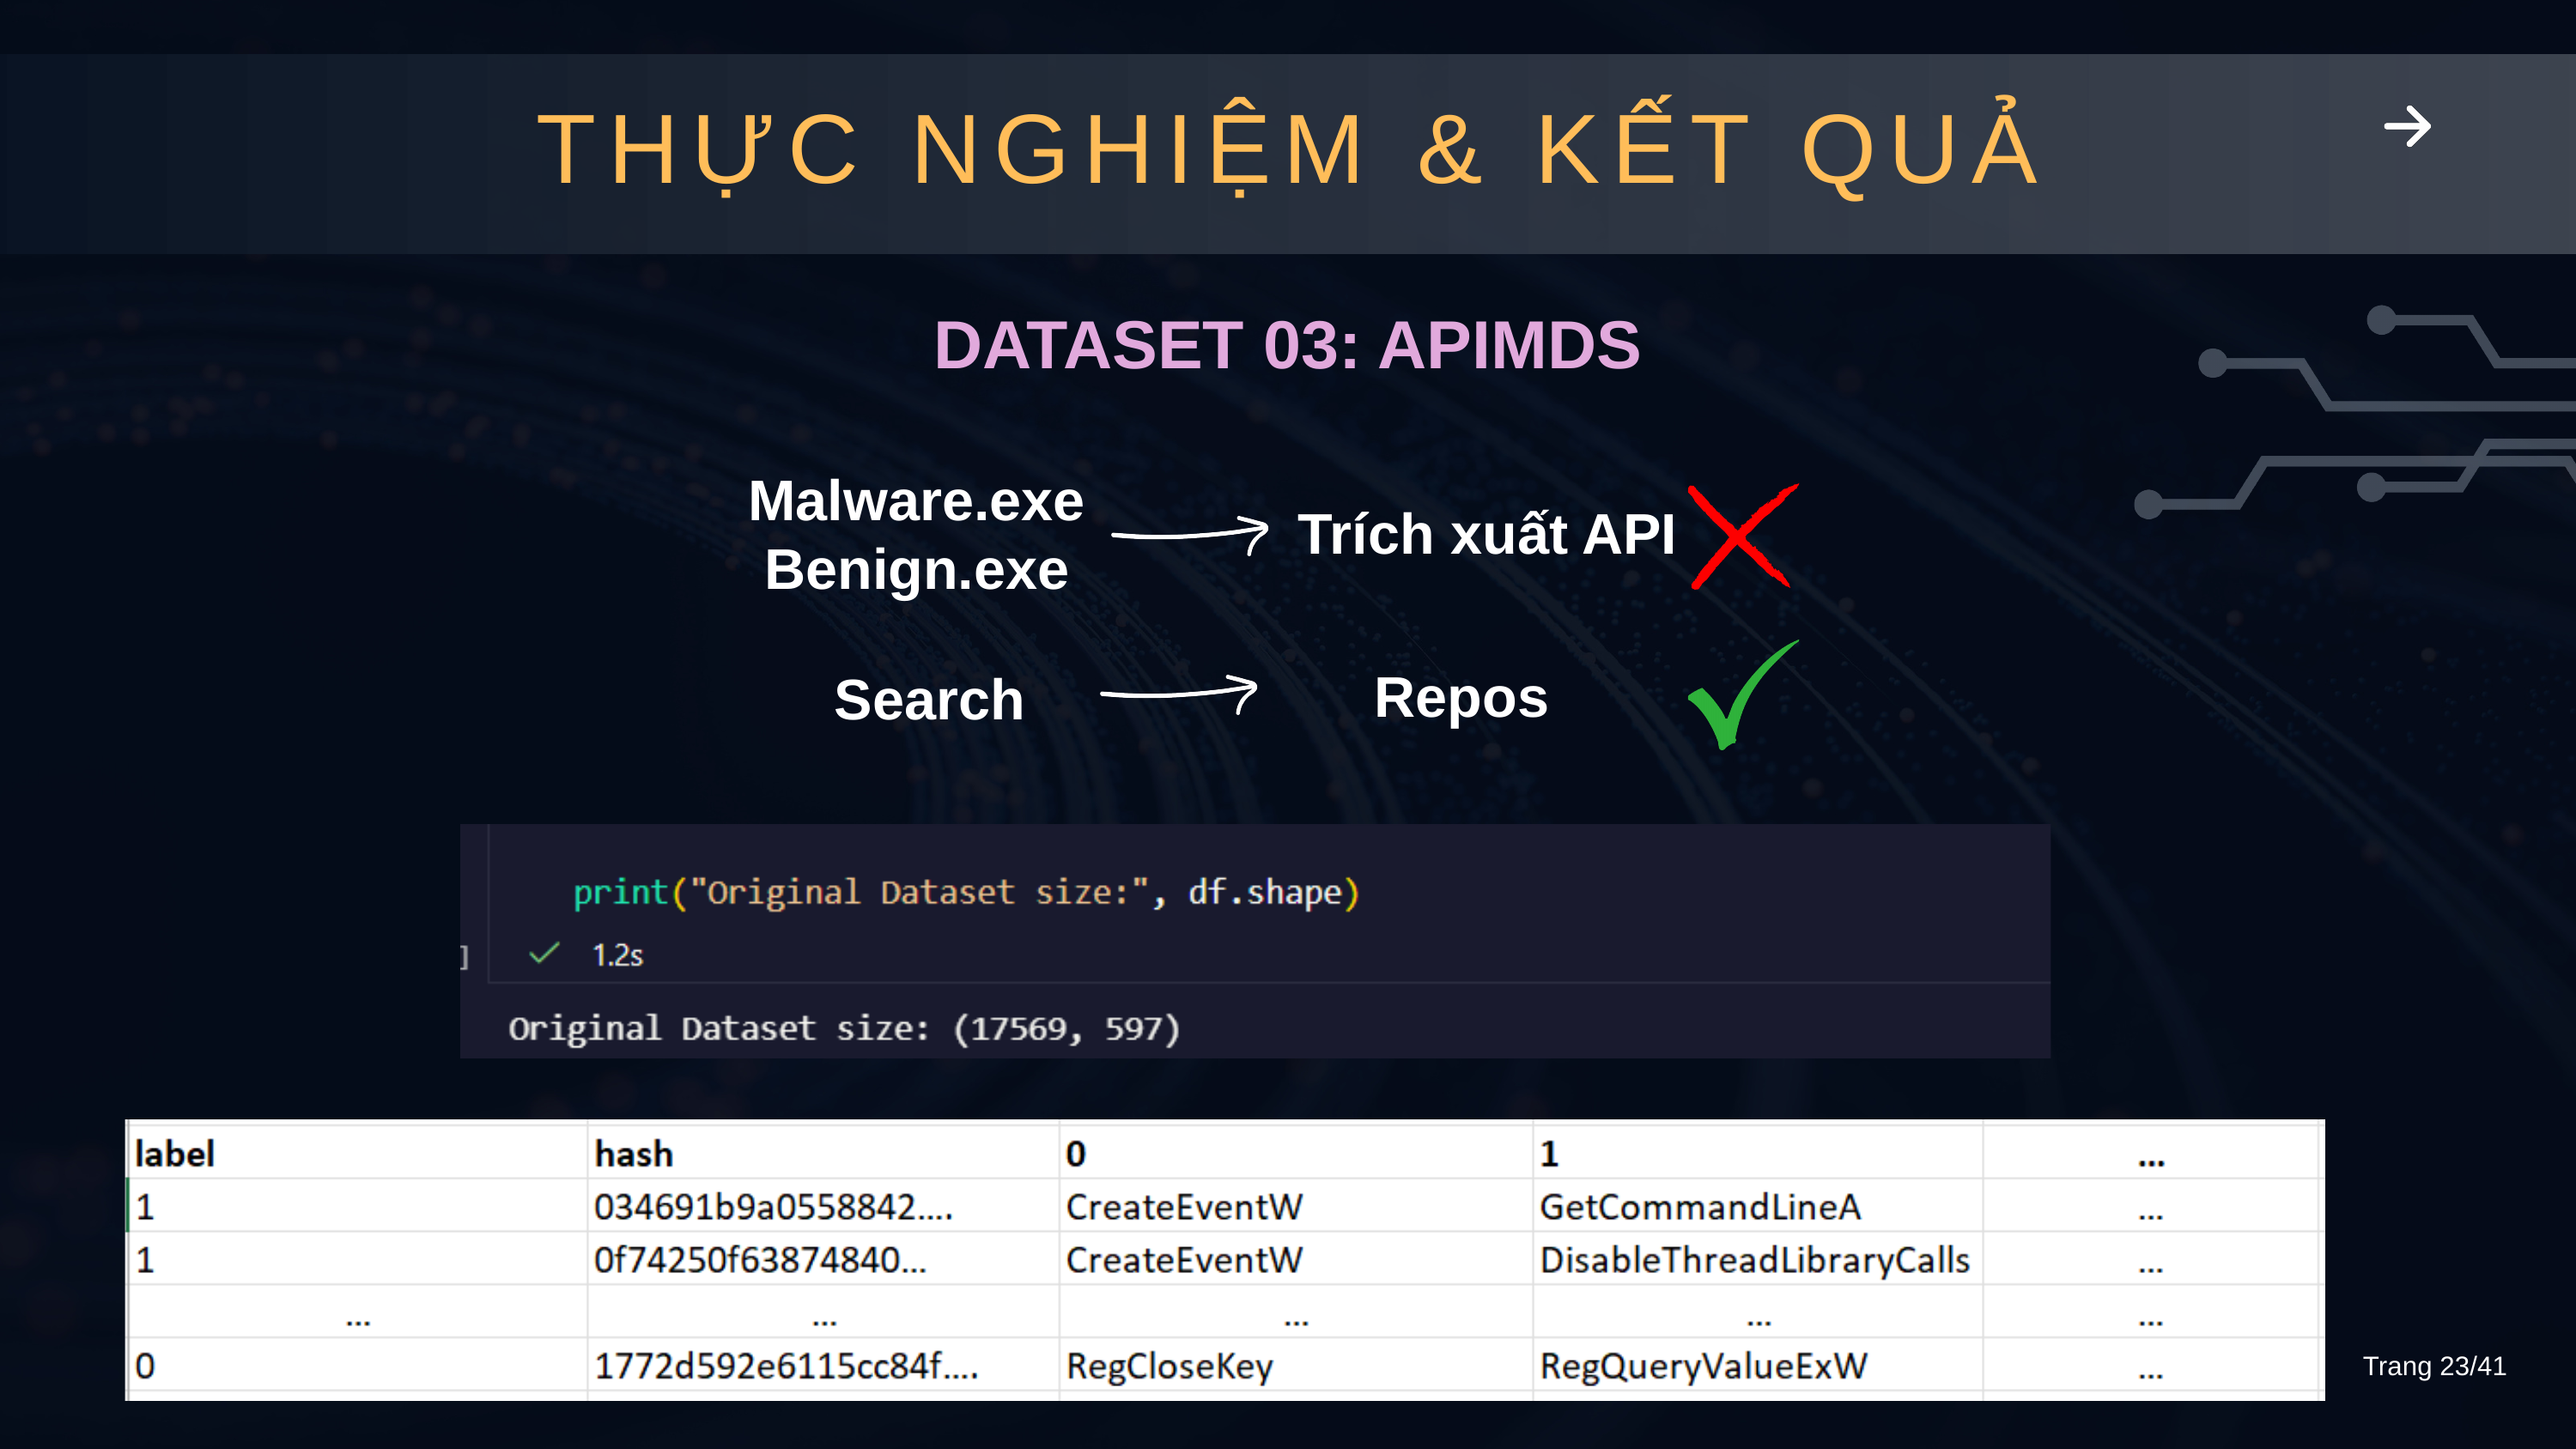

THỰC NGHIỆM & KẾT QUẢ

DATASET 03: APIMDS
Malware.exe
Benign.exe

Trích xuất API

Repos
Search

Trang 23/41